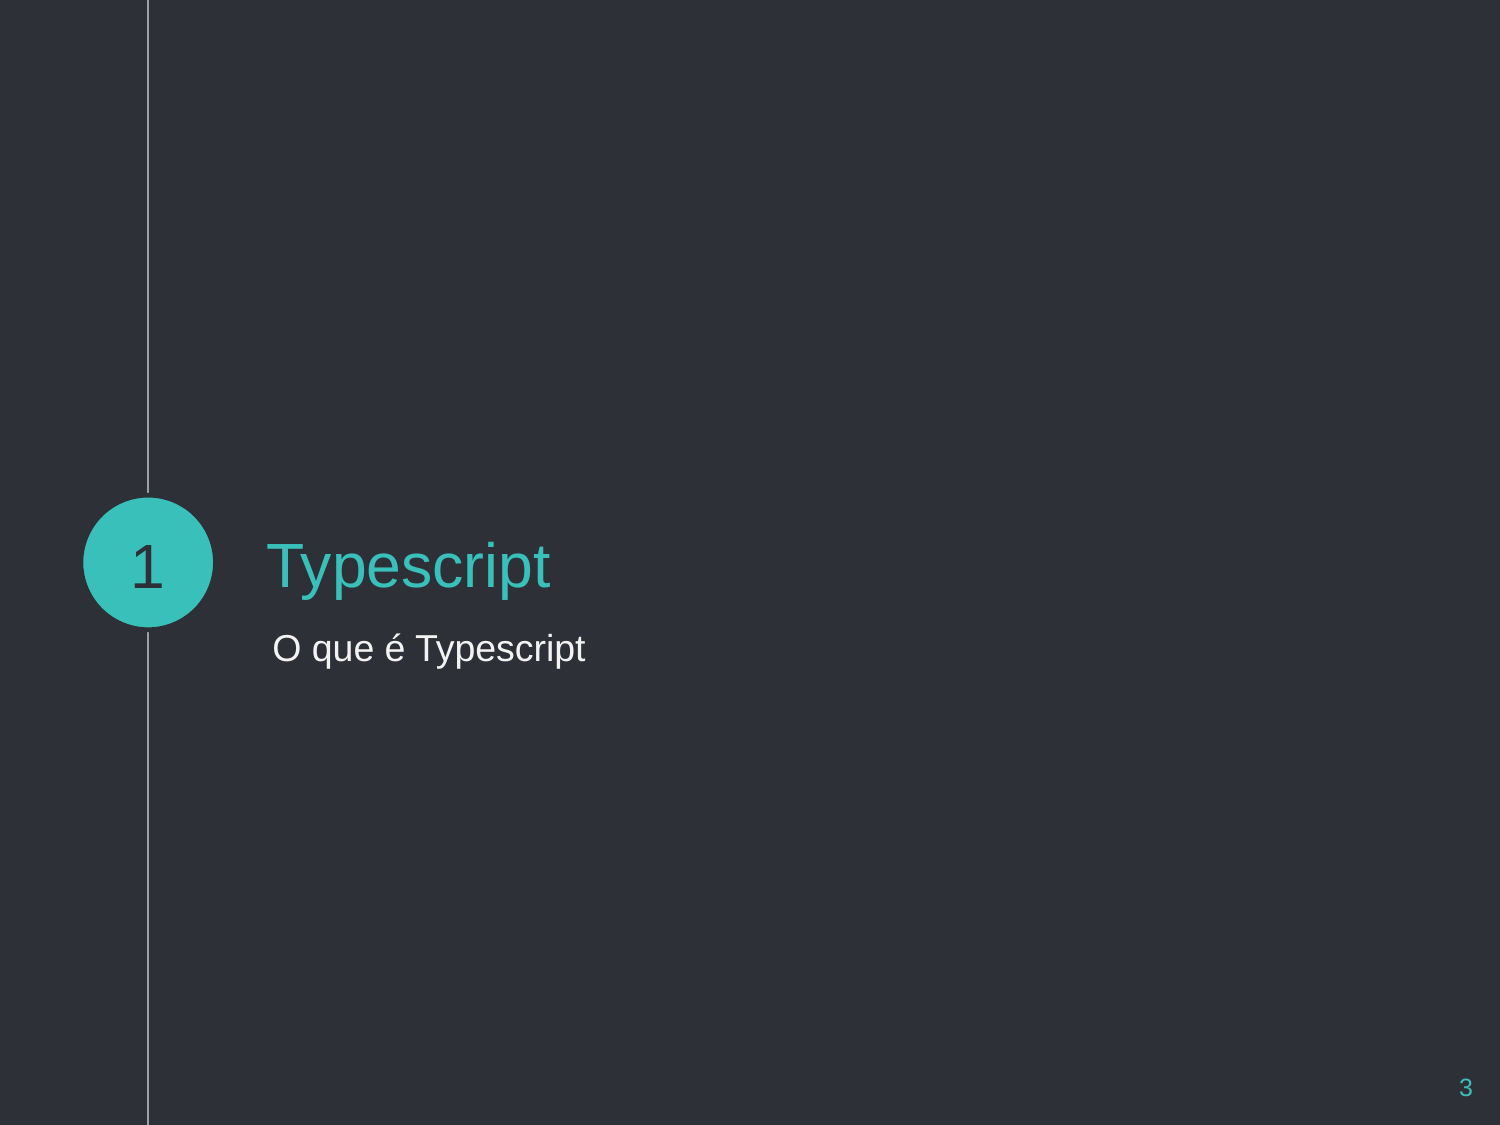

1
# Typescript
O que é Typescript
3